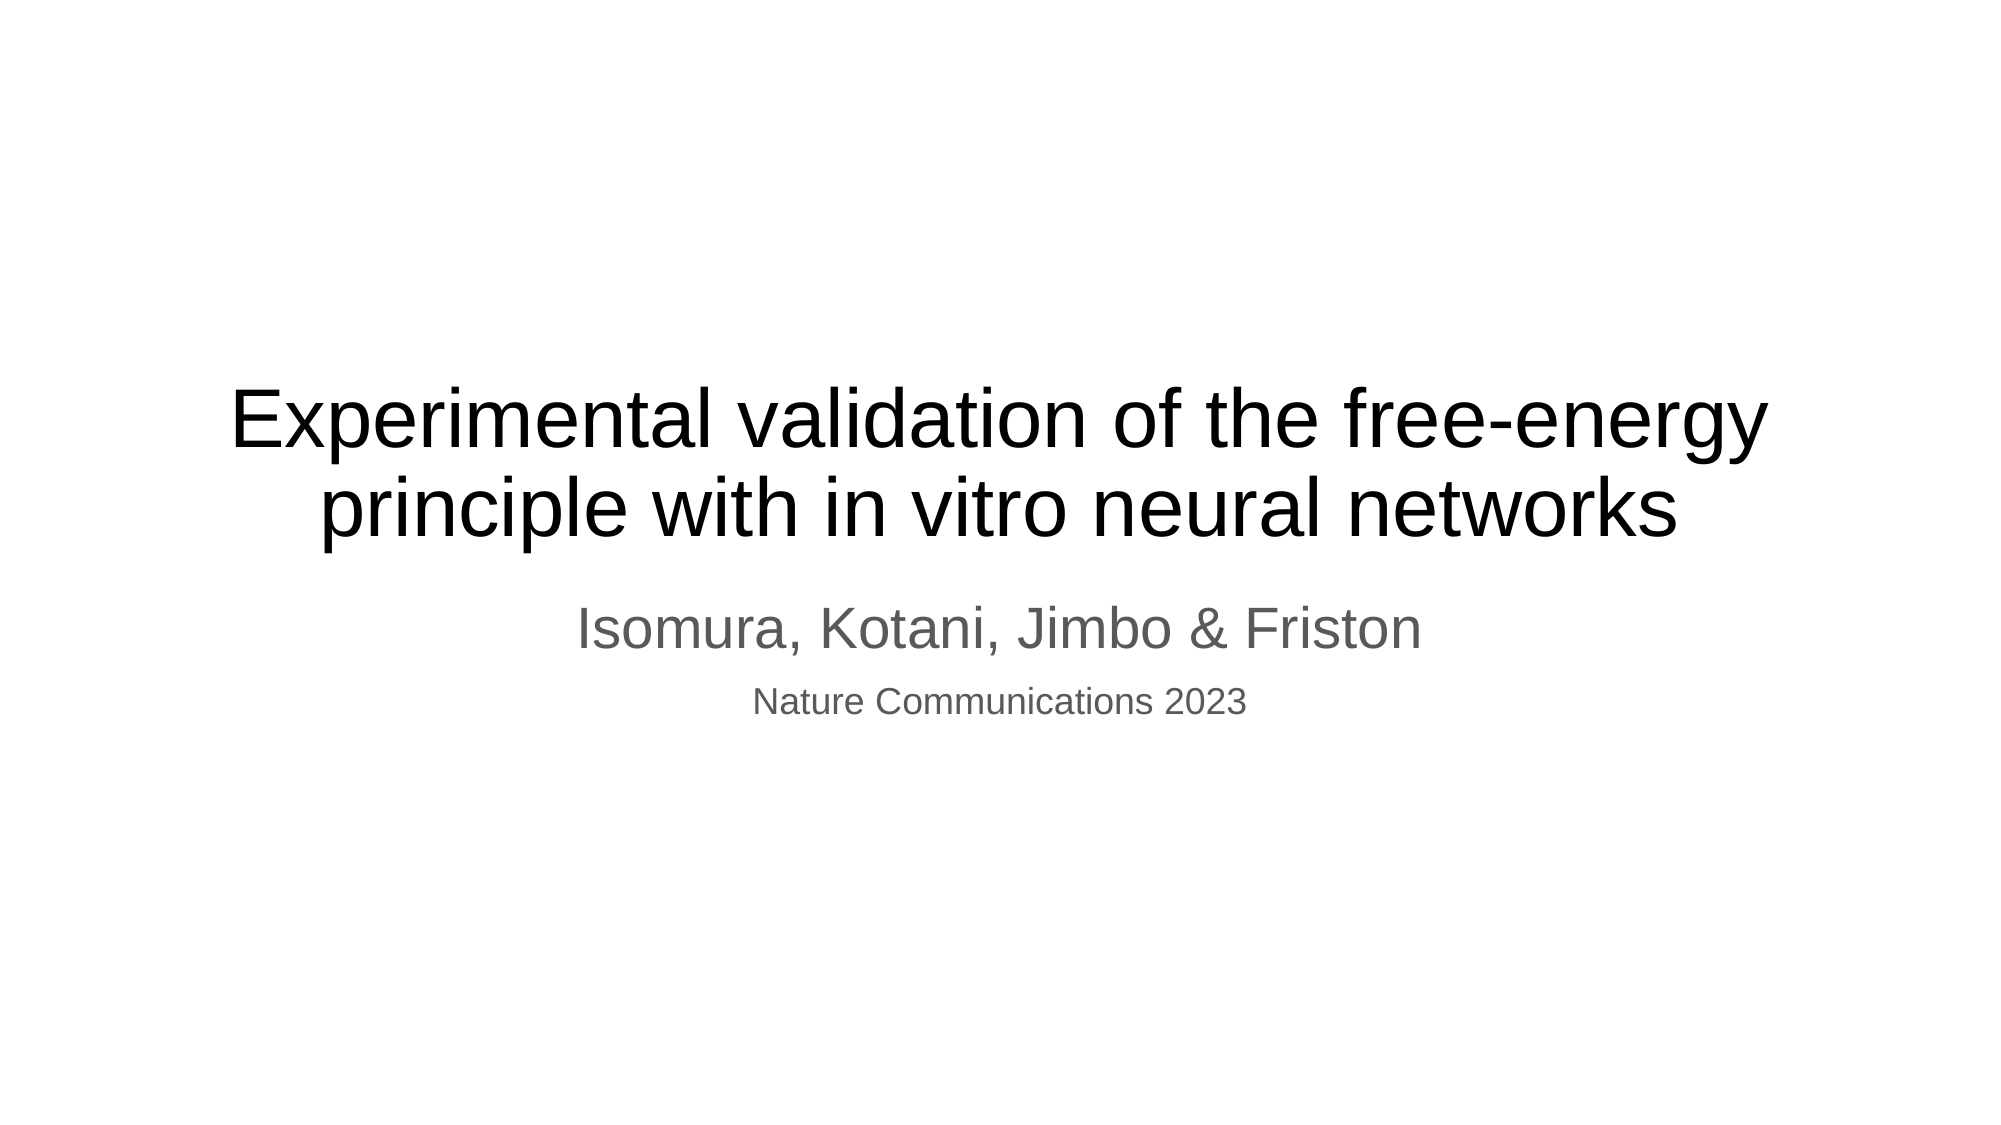

# Experimental validation of the free-energy principle with in vitro neural networks
Isomura, Kotani, Jimbo & Friston
Nature Communications 2023